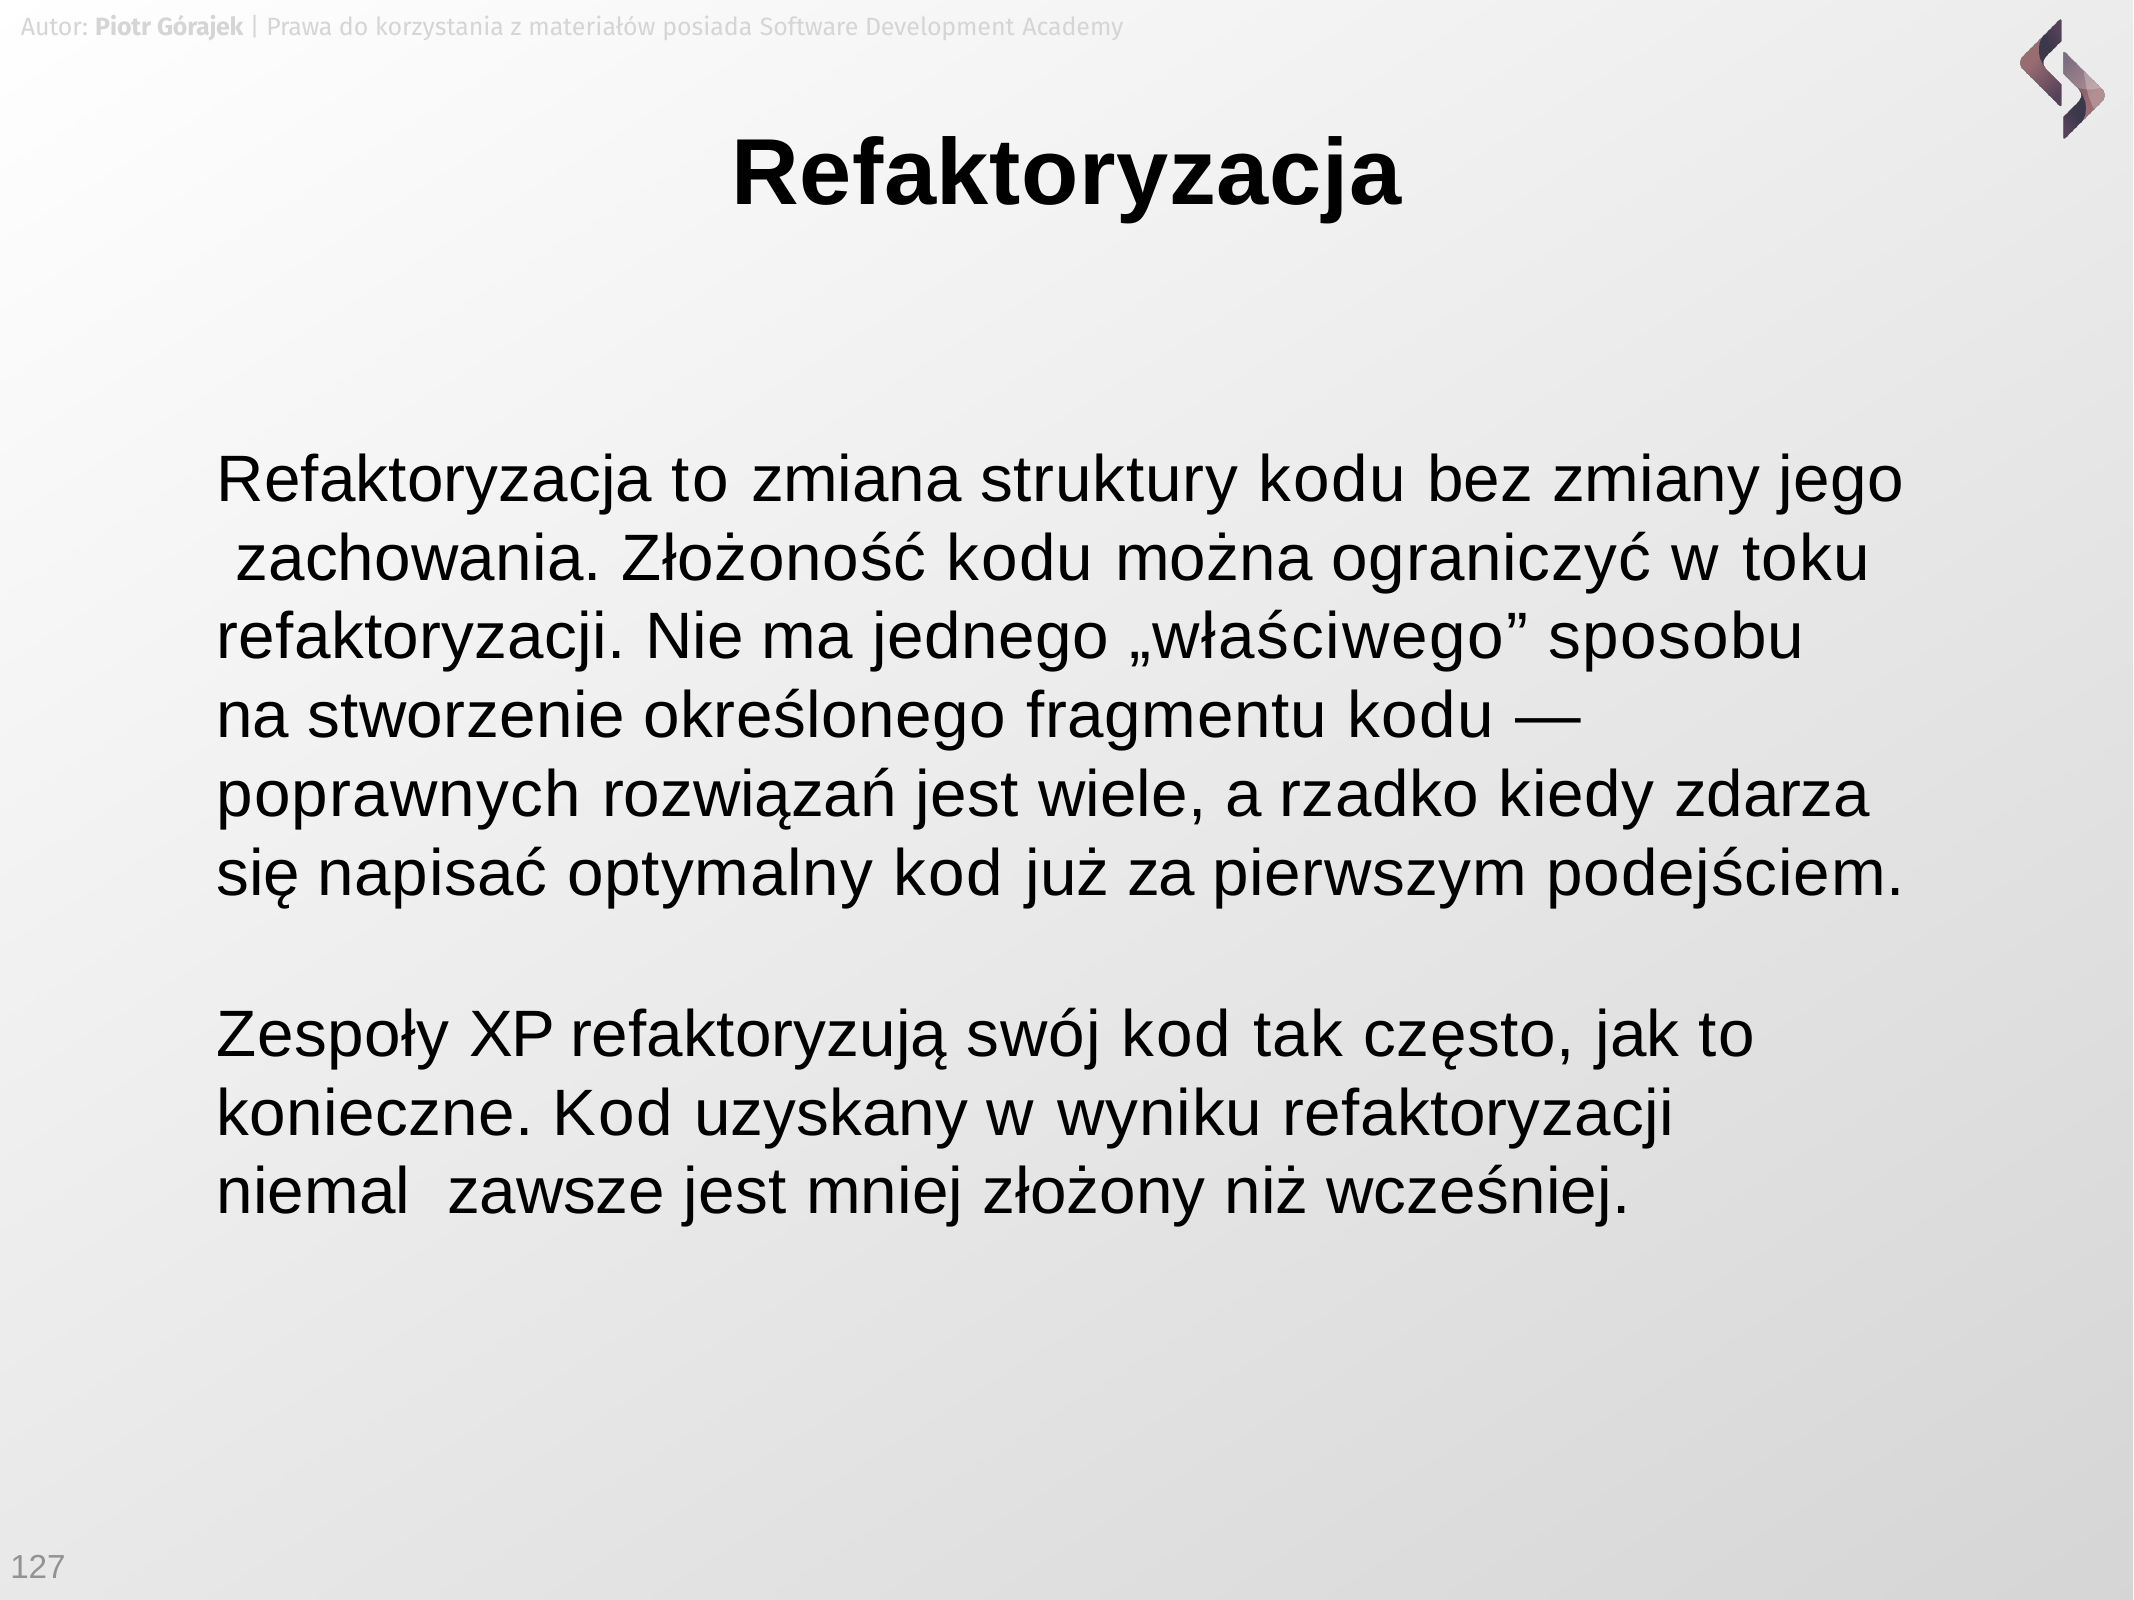

Autor: Piotr Górajek | Prawa do korzystania z materiałów posiada Software Development Academy
# Refaktoryzacja
Refaktoryzacja to zmiana struktury kodu bez zmiany jego  zachowania. Złożoność kodu można ograniczyć w toku  refaktoryzacji. Nie ma jednego „właściwego” sposobu
na stworzenie określonego fragmentu kodu —  poprawnych rozwiązań jest wiele, a rzadko kiedy zdarza  się napisać optymalny kod już za pierwszym podejściem.

Zespoły XP refaktoryzują swój kod tak często, jak to  konieczne. Kod uzyskany w wyniku refaktoryzacji niemal  zawsze jest mniej złożony niż wcześniej.
127